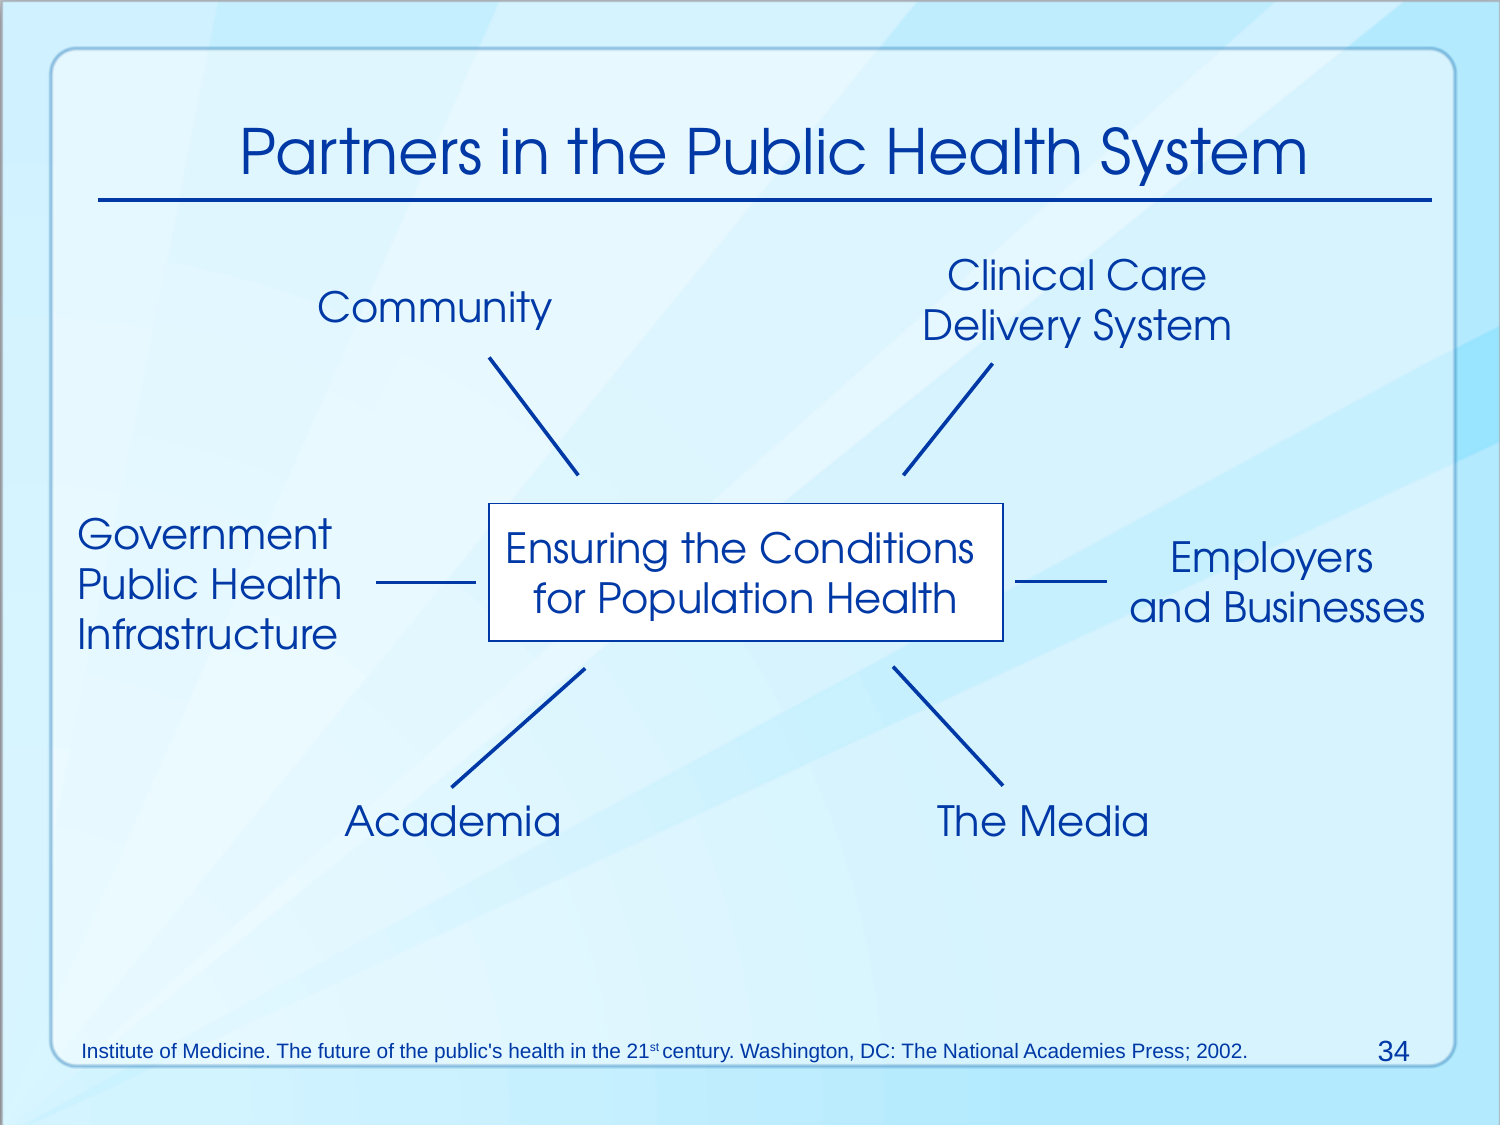

Partners in the Public Health System
Clinical Care
Delivery System
Community
Government
Public Health
Infrastructure
Ensuring the Conditions
for Population Health
Employers
and Businesses
Academia
The Media
34
Institute of Medicine. The future of the public's health in the 21st century. Washington, DC: The National Academies Press; 2002.